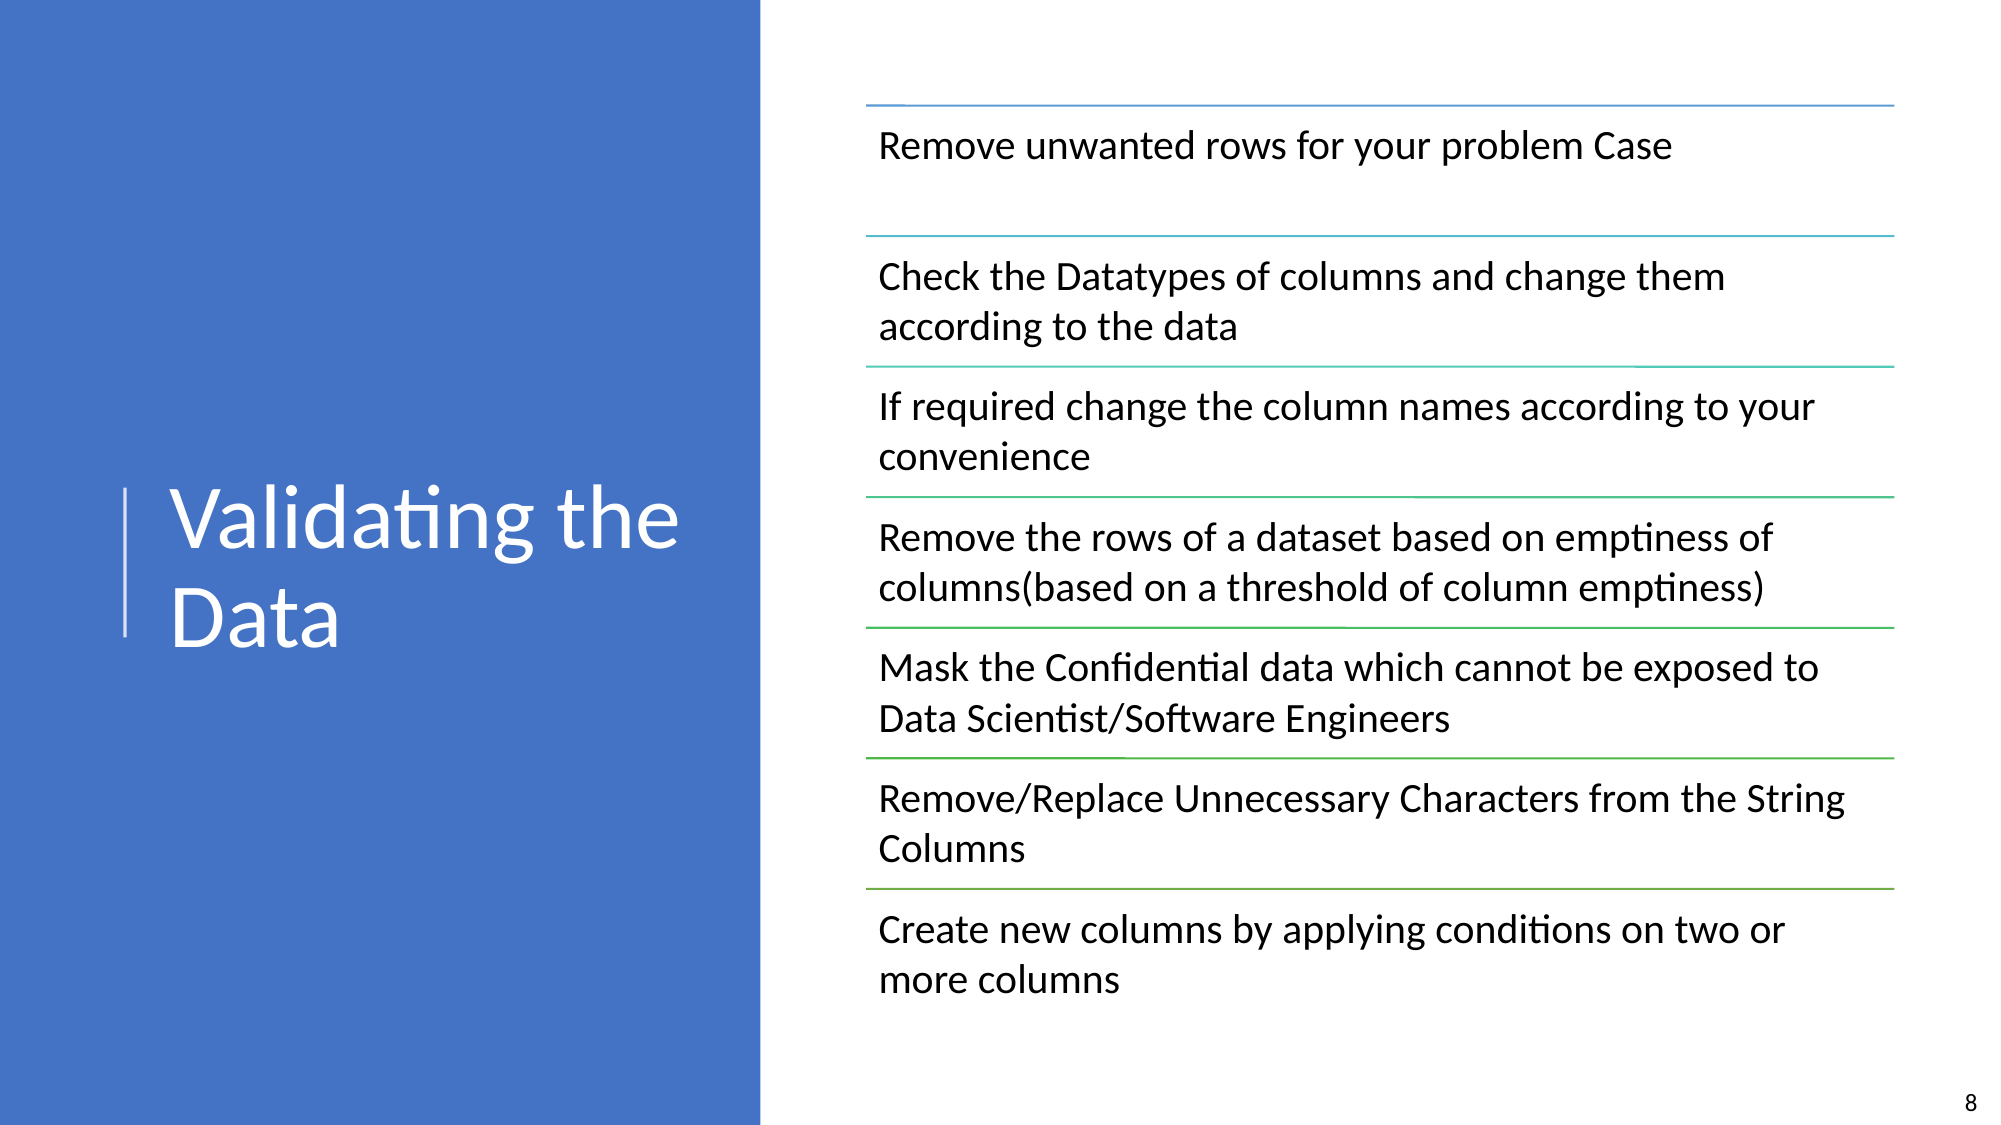

Remove unwanted rows for your problem Case
Check the Datatypes of columns and change them according to the data
If required change the column names according to your convenience
Remove the rows of a dataset based on emptiness of columns(based on a threshold of column emptiness)
Mask the Confidential data which cannot be exposed to Data Scientist/Software Engineers
Remove/Replace Unnecessary Characters from the String Columns
Create new columns by applying conditions on two or more columns
# Validating the Data
8